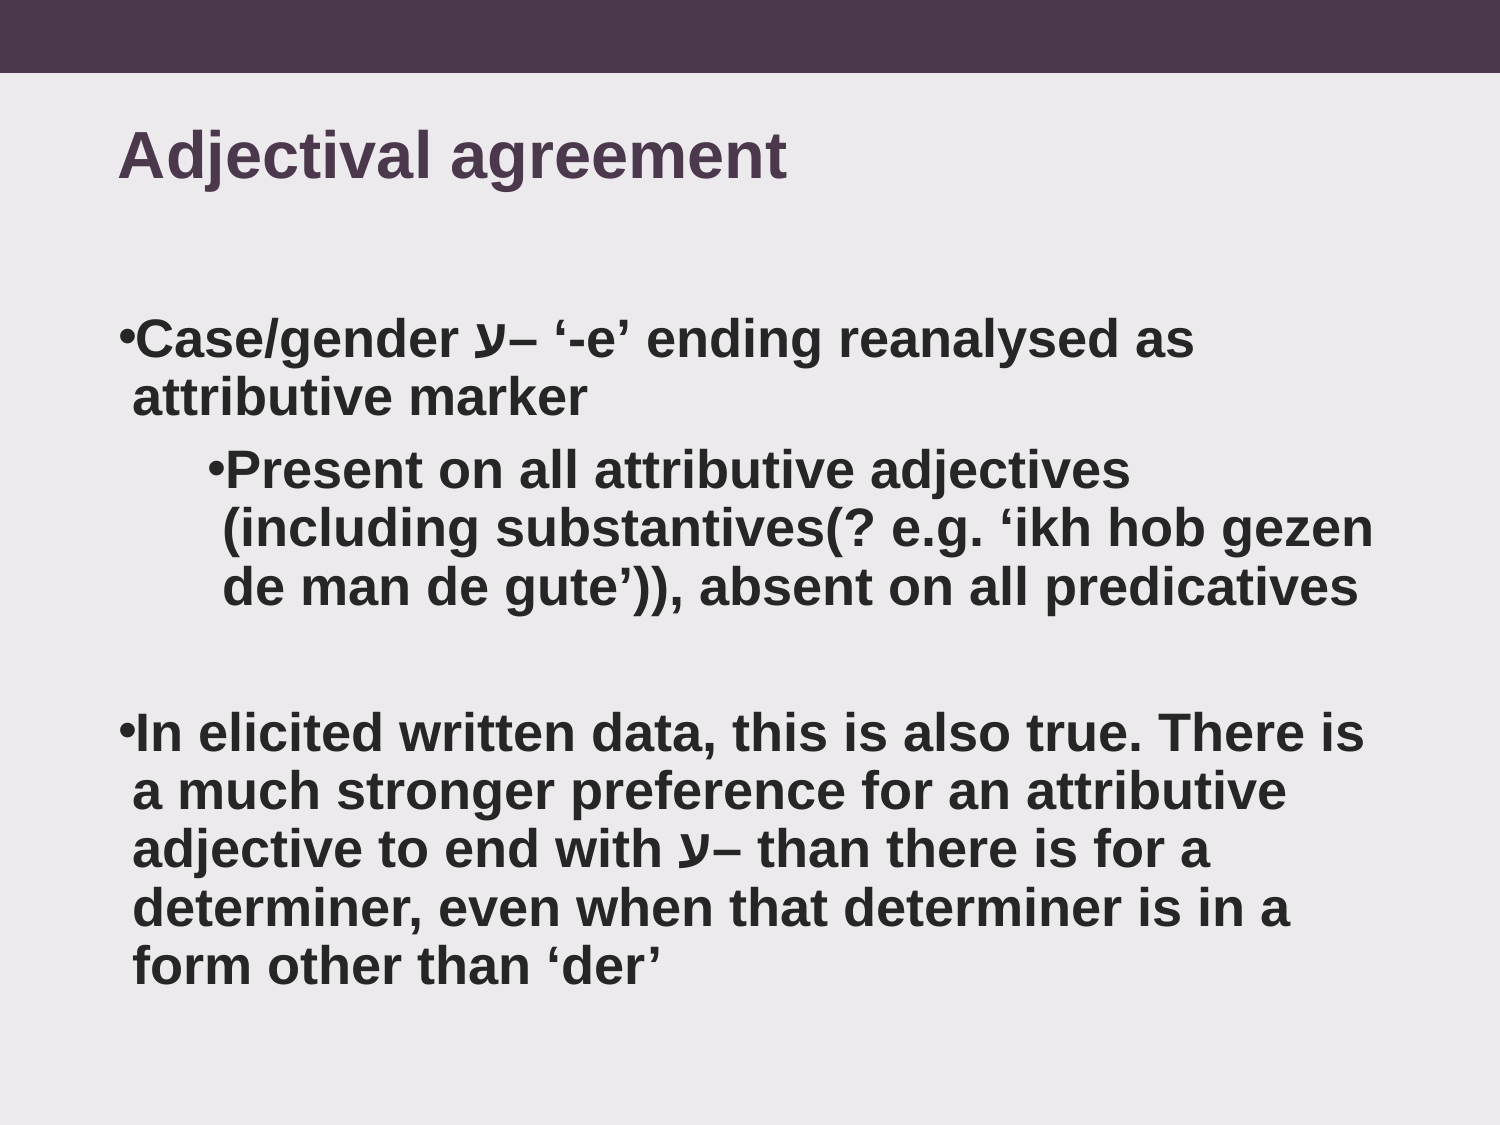

# Adjectival agreement
Case/gender ע– ‘-e’ ending reanalysed as attributive marker
Present on all attributive adjectives (including substantives(? e.g. ‘ikh hob gezen de man de gute’)), absent on all predicatives

In elicited written data, this is also true. There is a much stronger preference for an attributive adjective to end with ע– than there is for a determiner, even when that determiner is in a form other than ‘der’